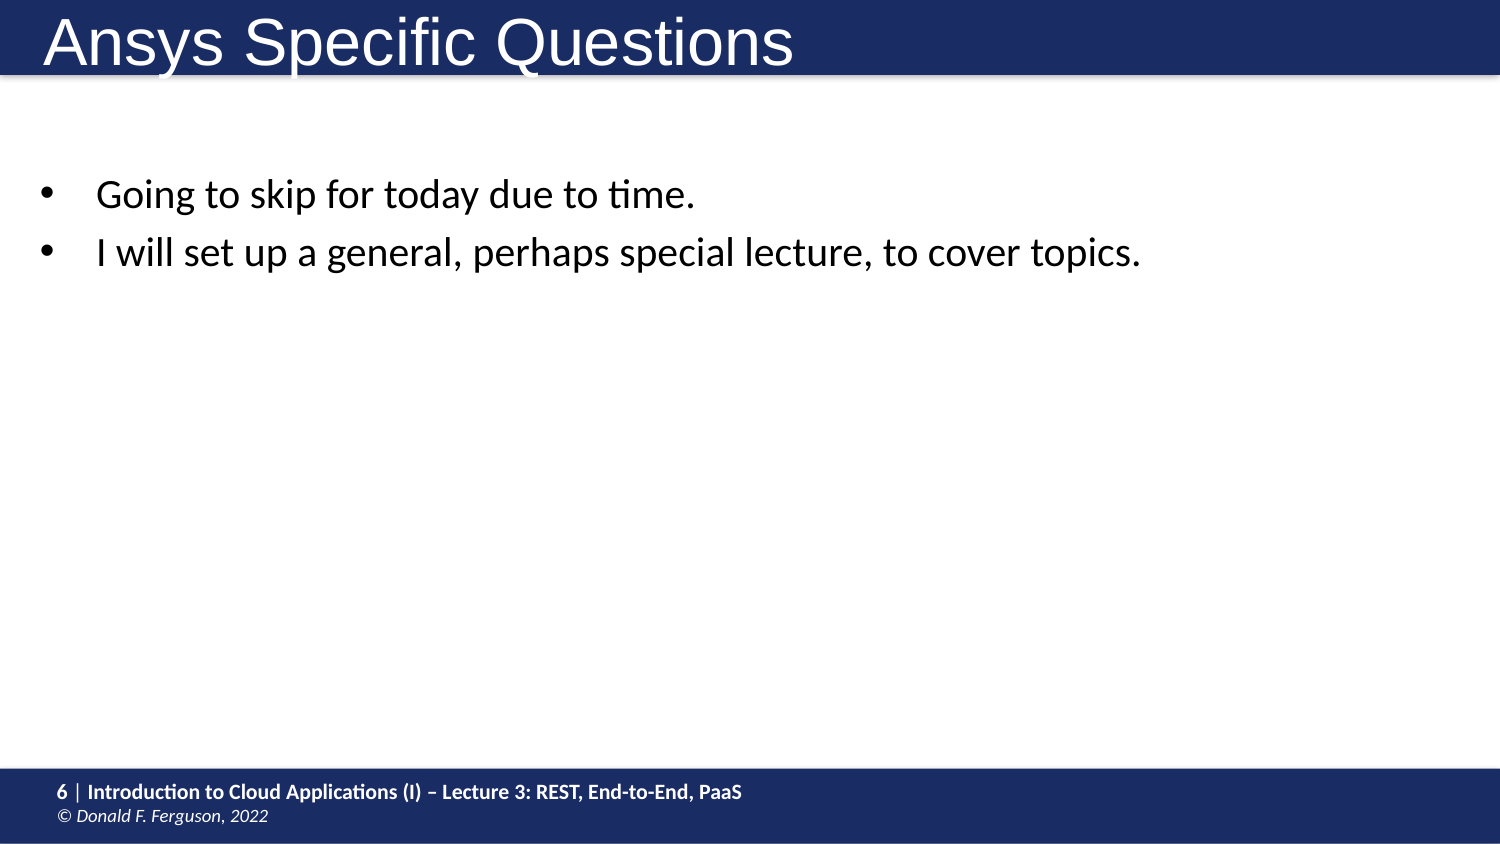

# Ansys Specific Questions
Going to skip for today due to time.
I will set up a general, perhaps special lecture, to cover topics.